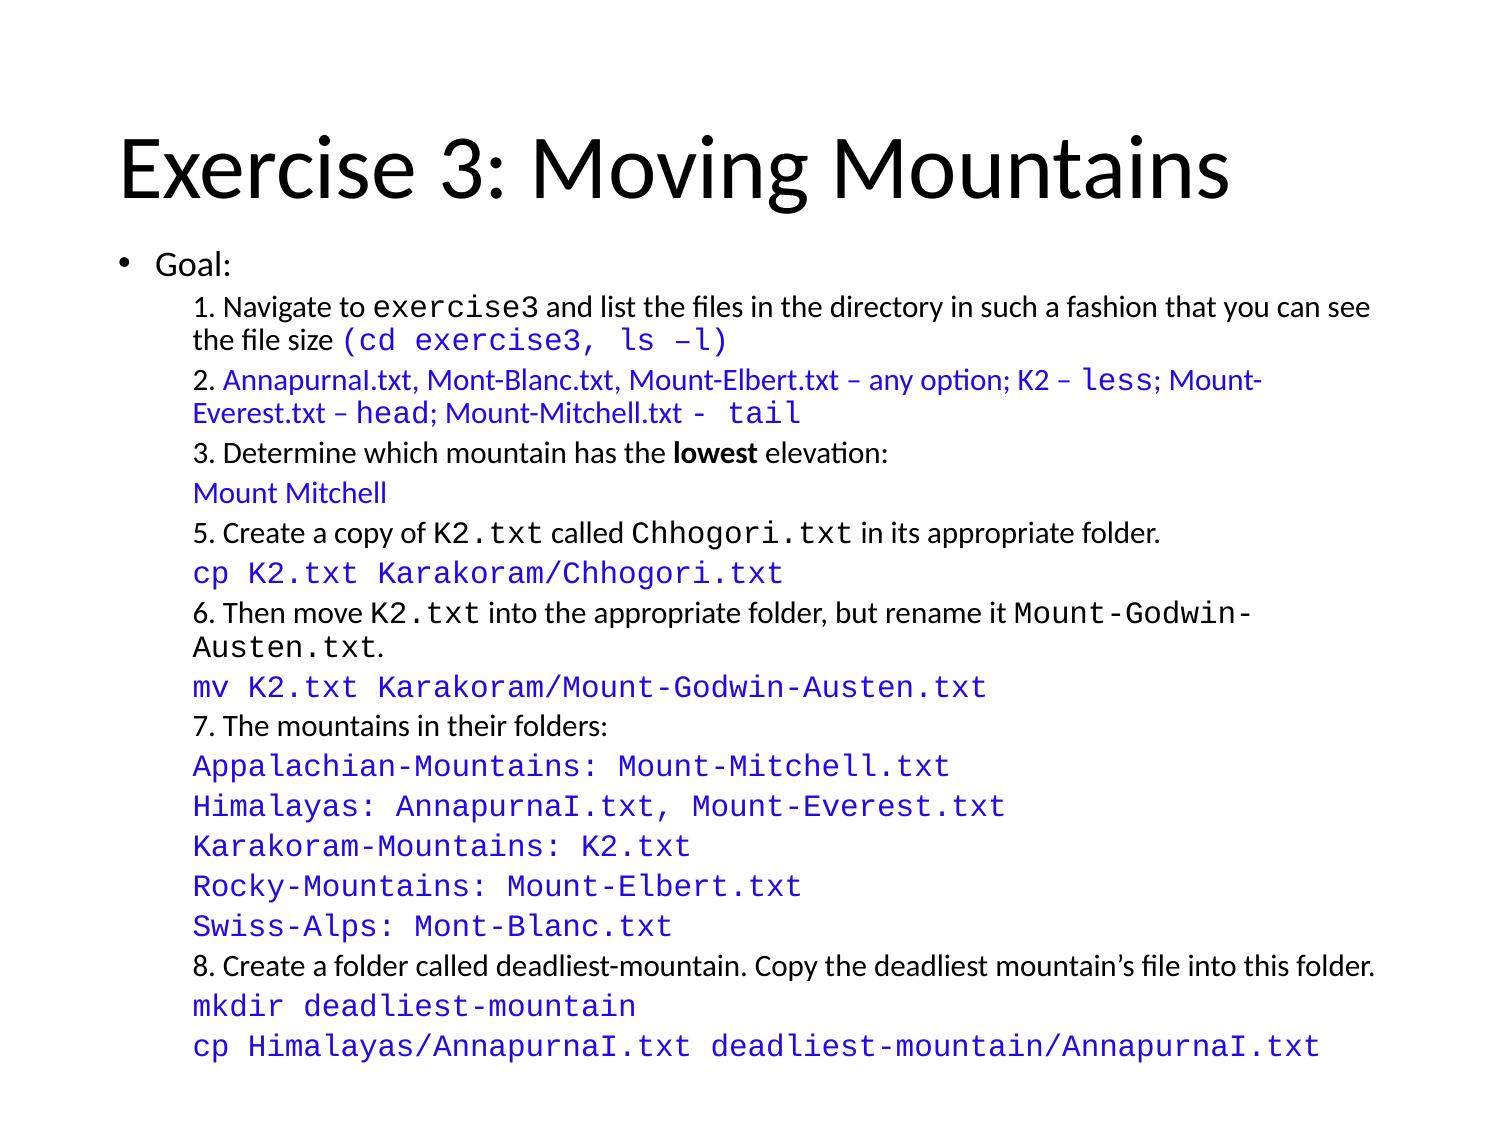

# Exercise 3: Moving Mountains
Goal:
1. Navigate to exercise3 and list the files in the directory in such a fashion that you can see the file size (cd exercise3, ls –l)
2. AnnapurnaI.txt, Mont-Blanc.txt, Mount-Elbert.txt – any option; K2 – less; Mount-Everest.txt – head; Mount-Mitchell.txt - tail
3. Determine which mountain has the lowest elevation:
	Mount Mitchell
5. Create a copy of K2.txt called Chhogori.txt in its appropriate folder.
	cp K2.txt Karakoram/Chhogori.txt
6. Then move K2.txt into the appropriate folder, but rename it Mount-Godwin-Austen.txt.
	mv K2.txt Karakoram/Mount-Godwin-Austen.txt
7. The mountains in their folders:
Appalachian-Mountains: Mount-Mitchell.txt
Himalayas: AnnapurnaI.txt, Mount-Everest.txt
Karakoram-Mountains: K2.txt
Rocky-Mountains: Mount-Elbert.txt
Swiss-Alps: Mont-Blanc.txt
8. Create a folder called deadliest-mountain. Copy the deadliest mountain’s file into this folder.
	mkdir deadliest-mountain
	cp Himalayas/AnnapurnaI.txt deadliest-mountain/AnnapurnaI.txt